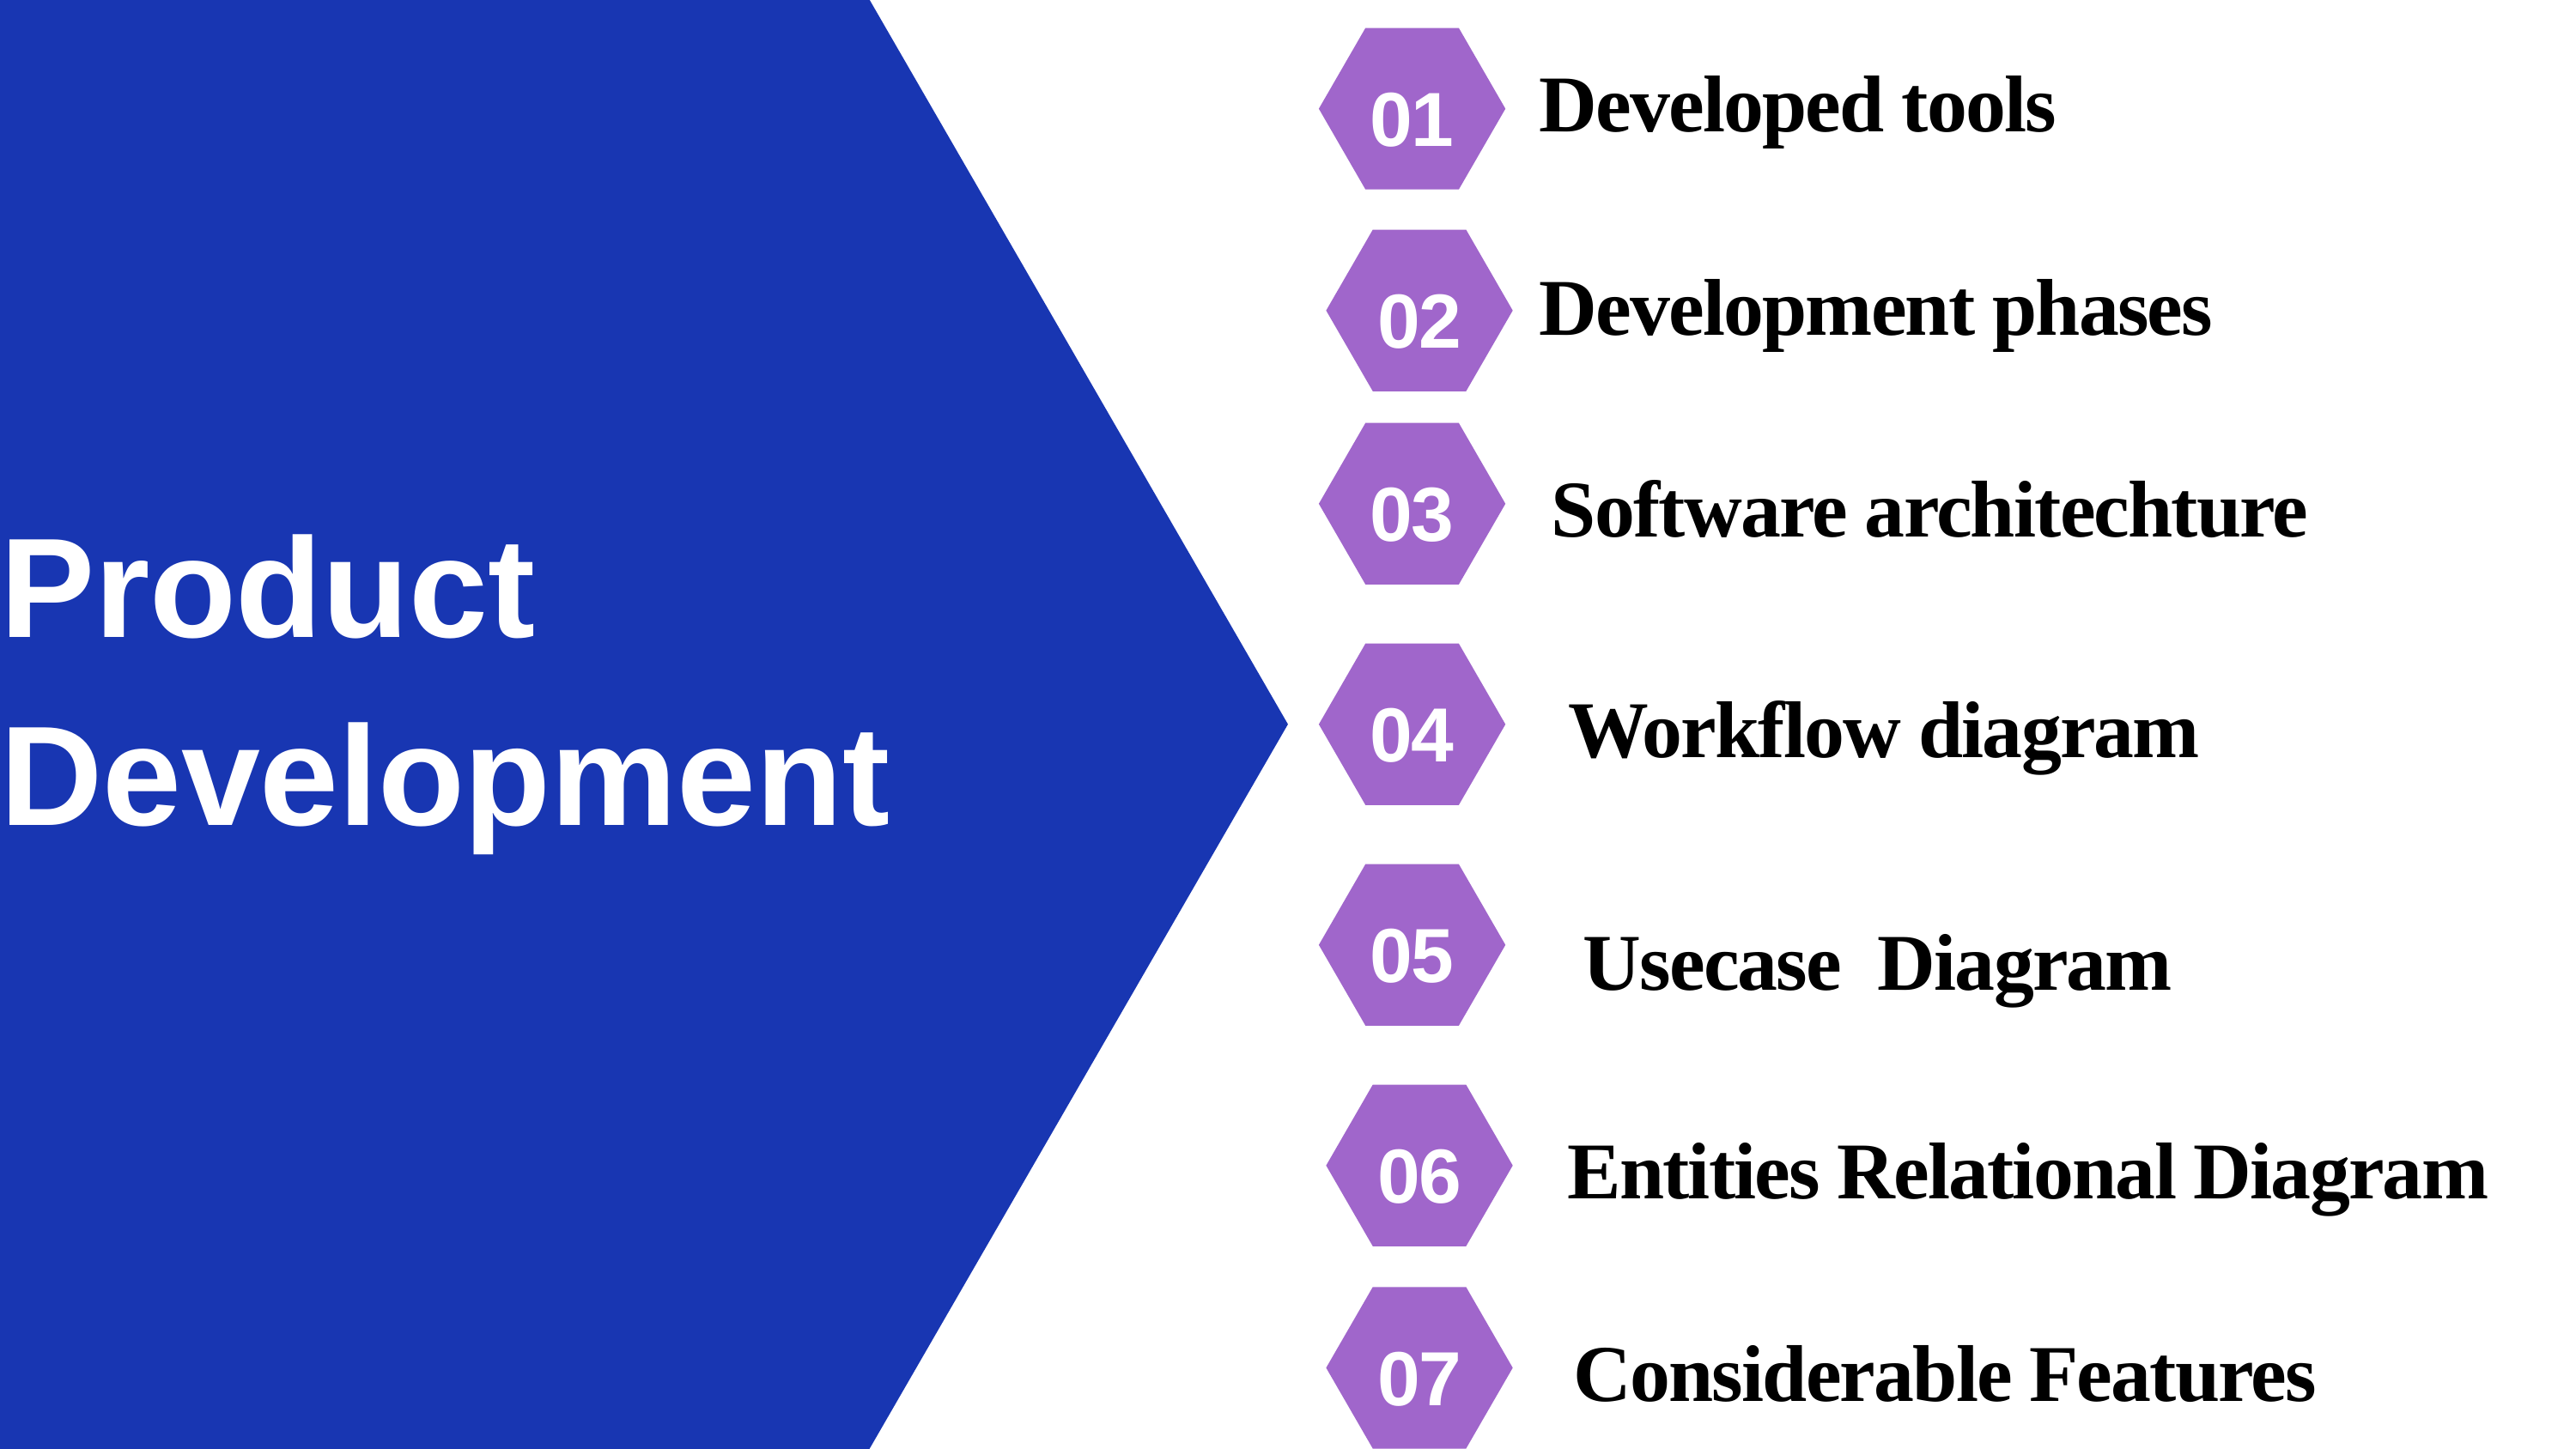

01
Developed tools

02
Development phases

03
Software architechture
Product Development

04
Workflow diagram

05
Usecase  Diagram

06
Entities Relational Diagram

07
Considerable Features